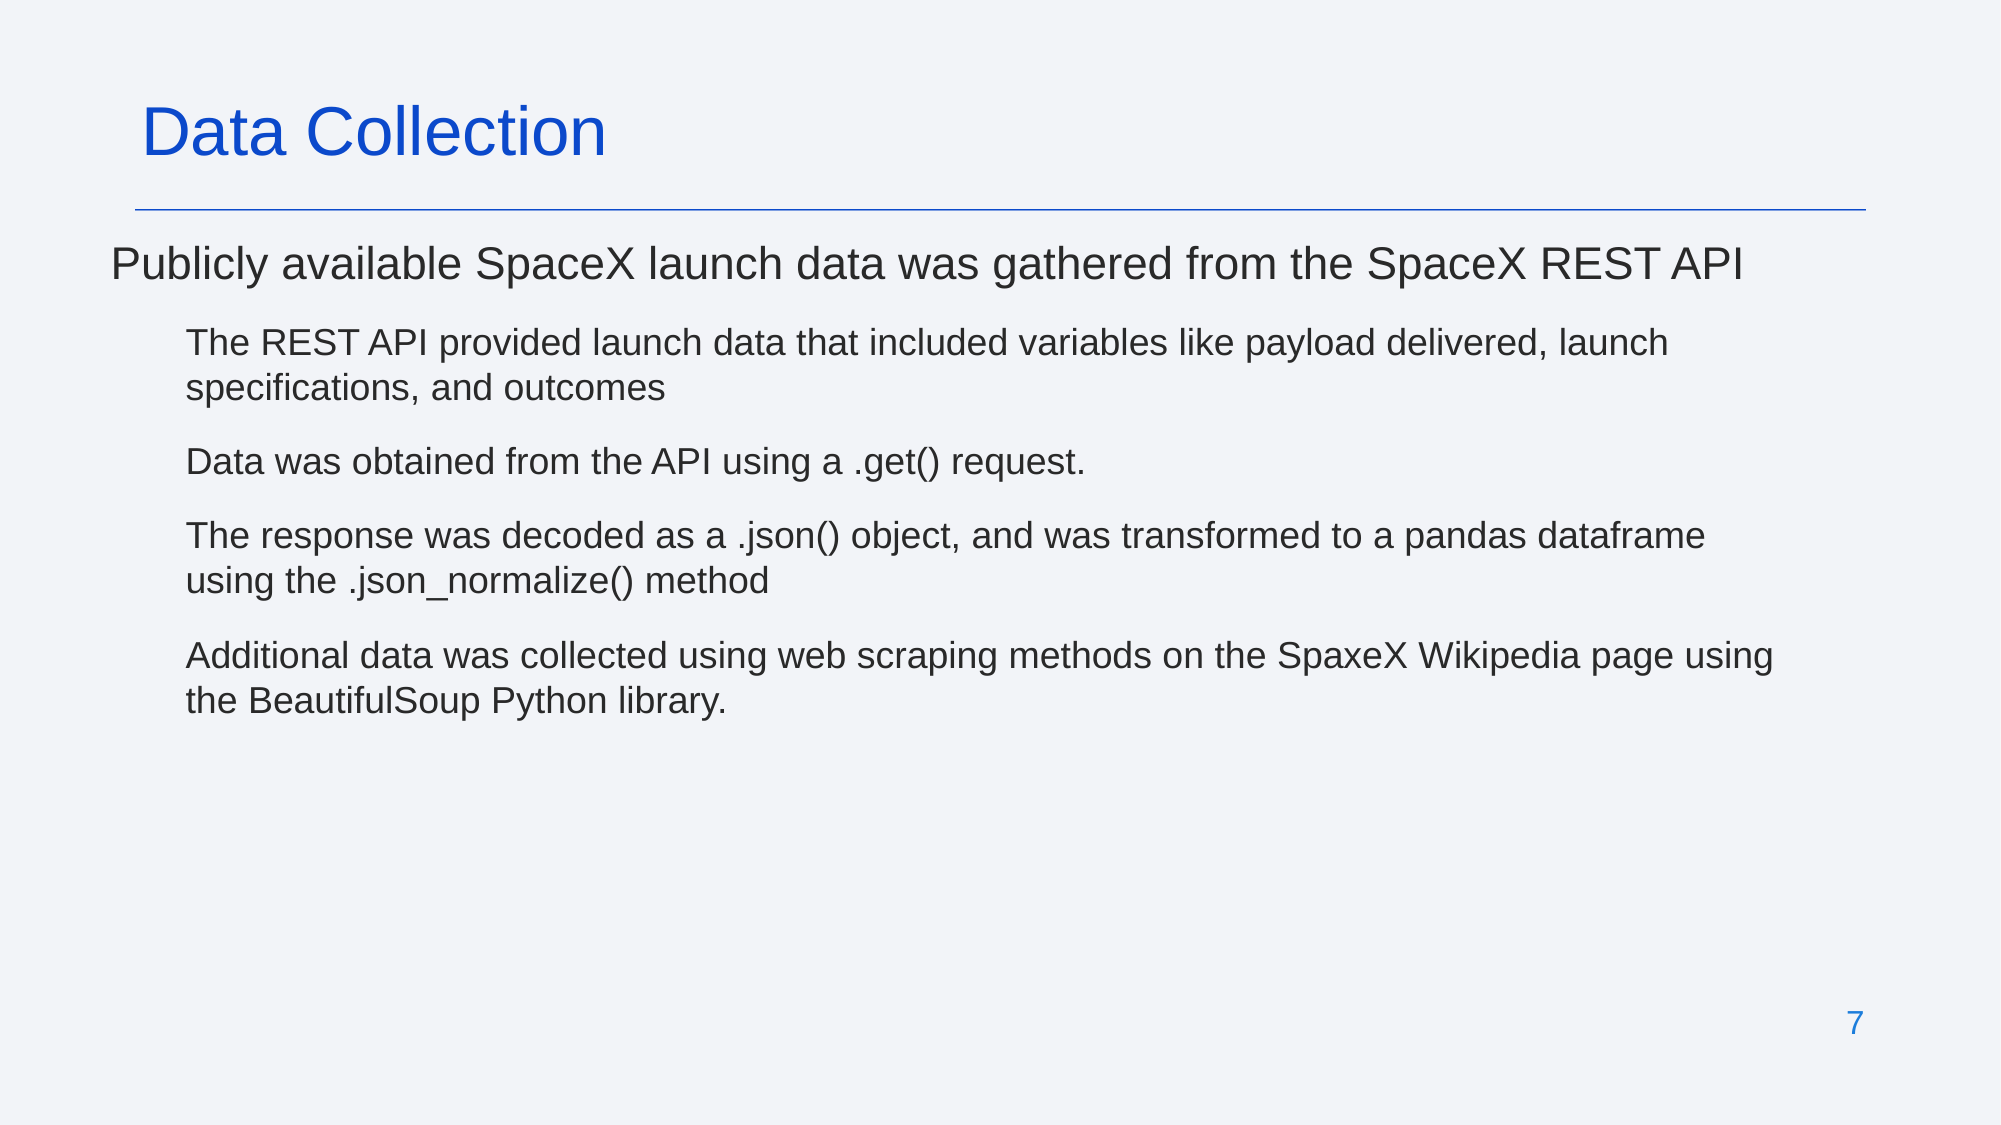

Data Collection
Publicly available SpaceX launch data was gathered from the SpaceX REST API
The REST API provided launch data that included variables like payload delivered, launch specifications, and outcomes
Data was obtained from the API using a .get() request.
The response was decoded as a .json() object, and was transformed to a pandas dataframe using the .json_normalize() method
Additional data was collected using web scraping methods on the SpaxeX Wikipedia page using the BeautifulSoup Python library.
7